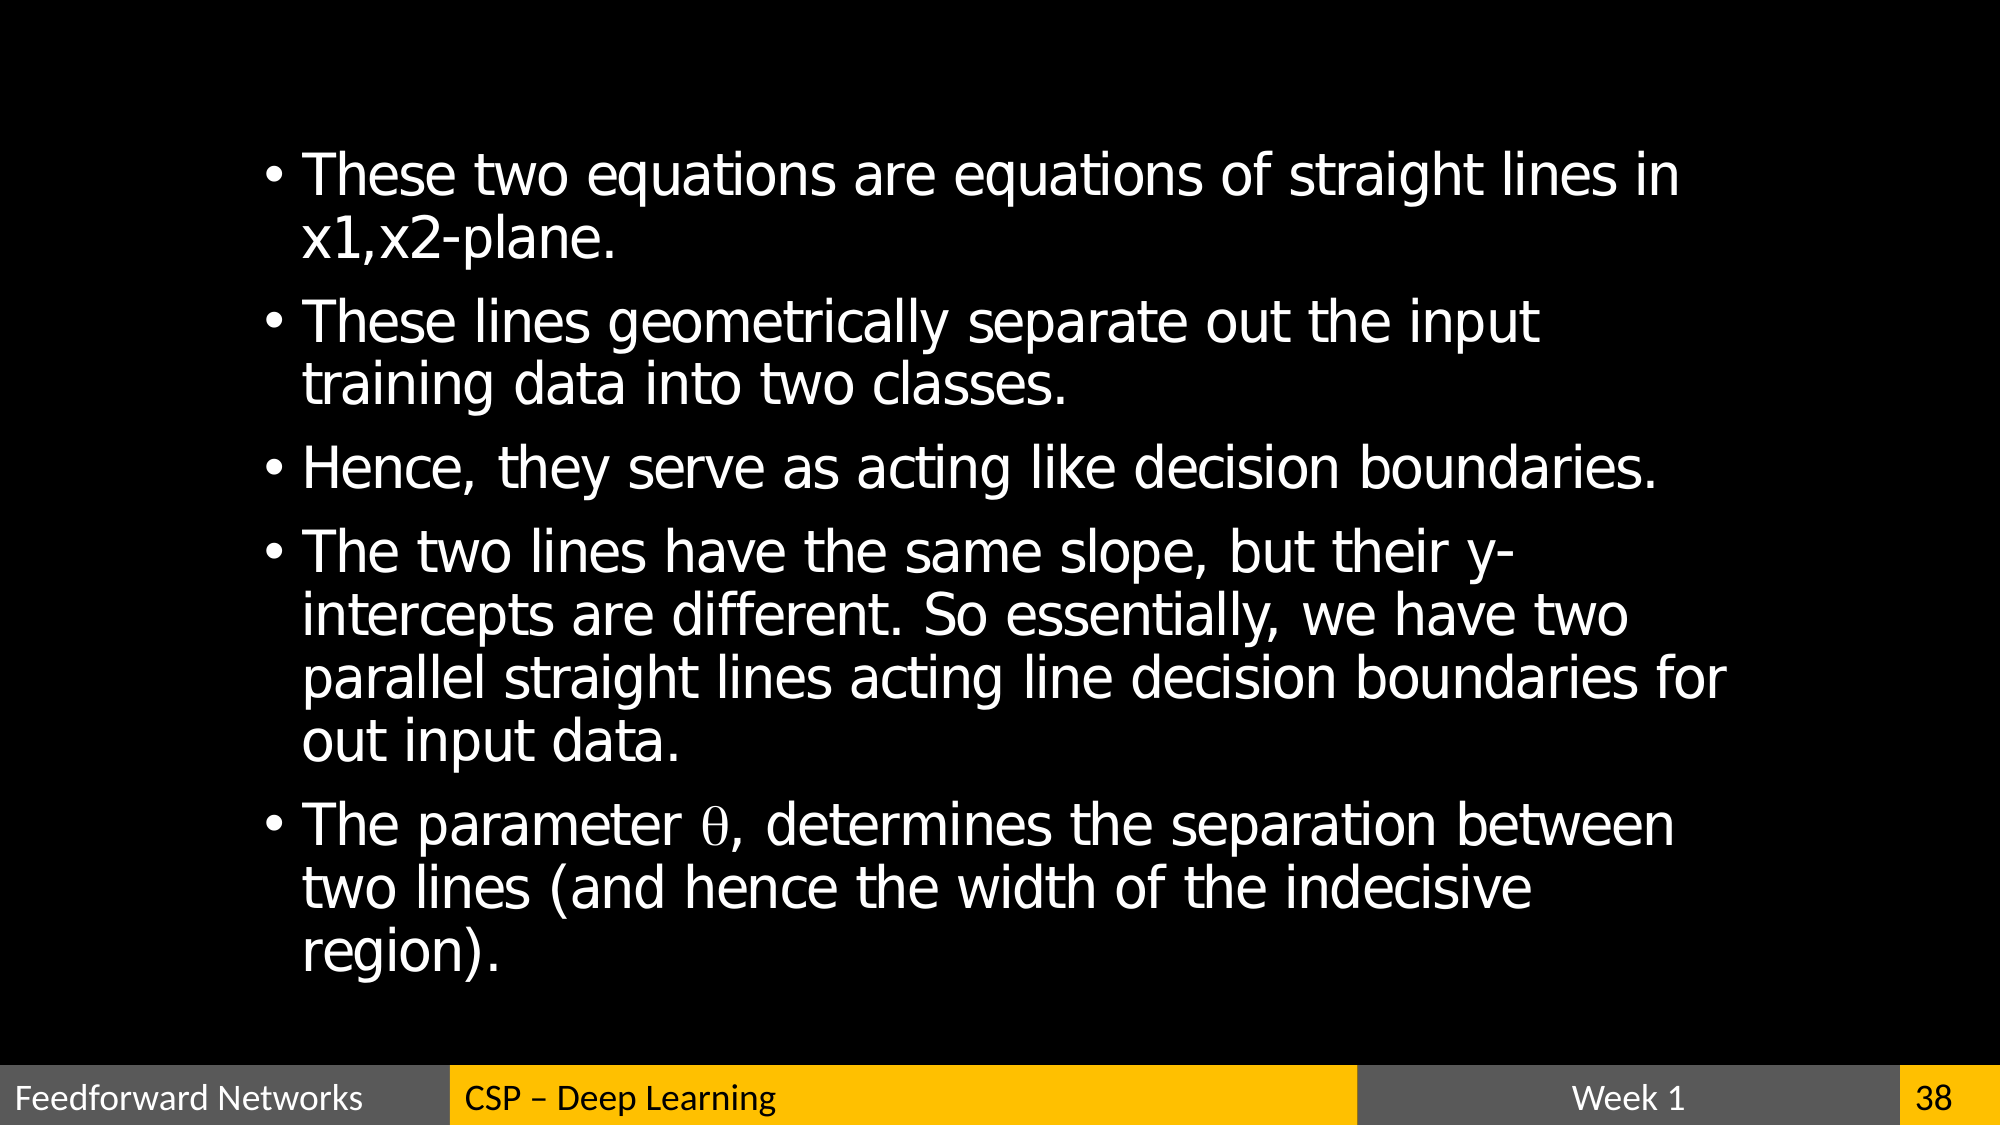

Decision Boundaries
These two equations are equations of straight lines in x1,x2-plane.
These lines geometrically separate out the input training data into two classes.
Hence, they serve as acting like decision boundaries.
The two lines have the same slope, but their y-intercepts are different. So essentially, we have two parallel straight lines acting line decision boundaries for out input data.
The parameter θ, determines the separation between two lines (and hence the width of the indecisive region).